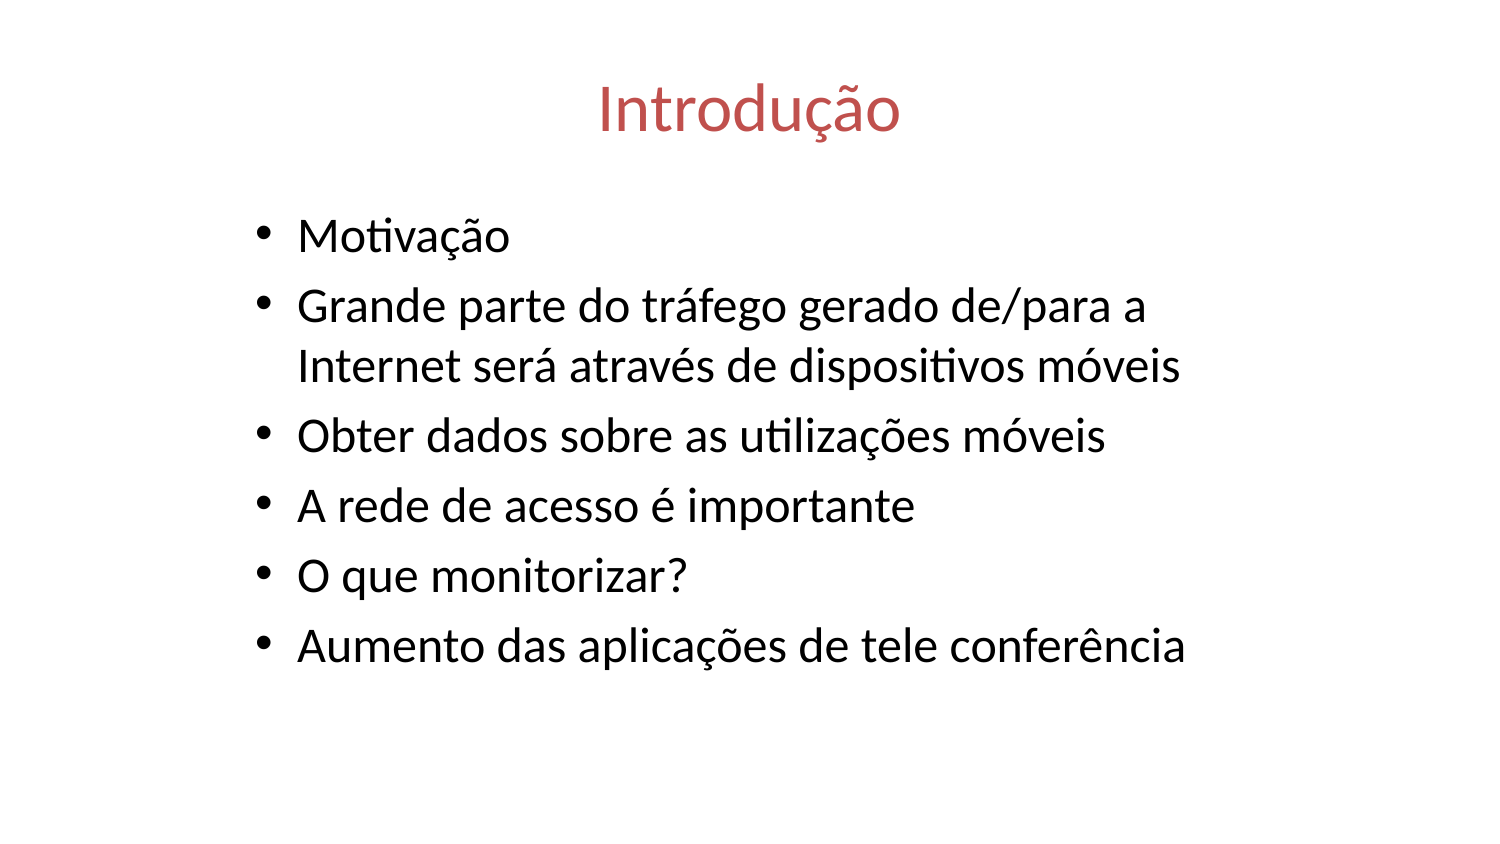

Introdução
Motivação
Grande parte do tráfego gerado de/para a Internet será através de dispositivos móveis
Obter dados sobre as utilizações móveis
A rede de acesso é importante
O que monitorizar?
Aumento das aplicações de tele conferência